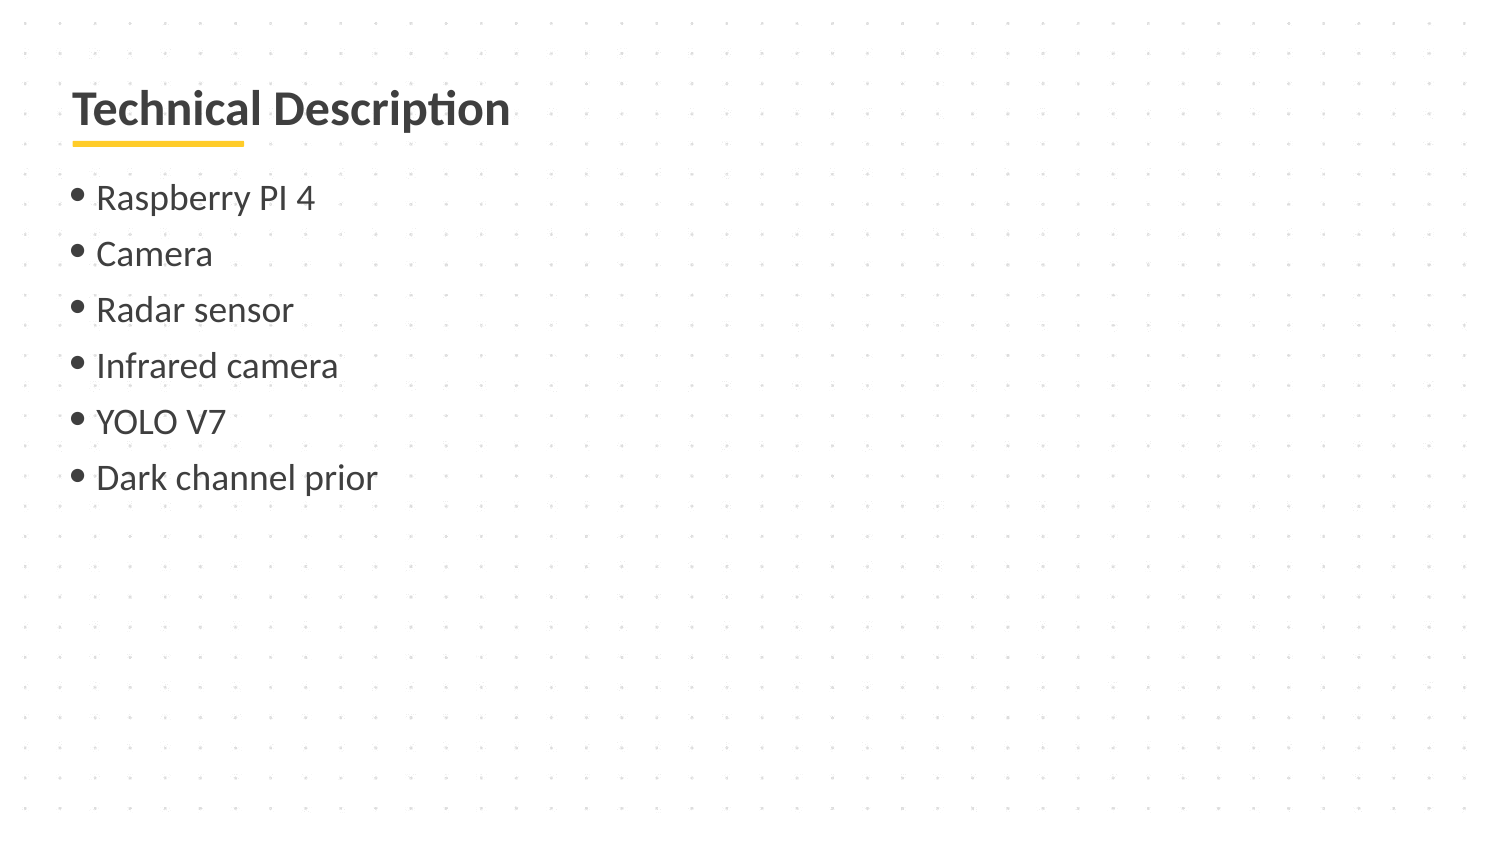

# Technical Description
Raspberry PI 4
Camera
Radar sensor
Infrared camera
YOLO V7
Dark channel prior